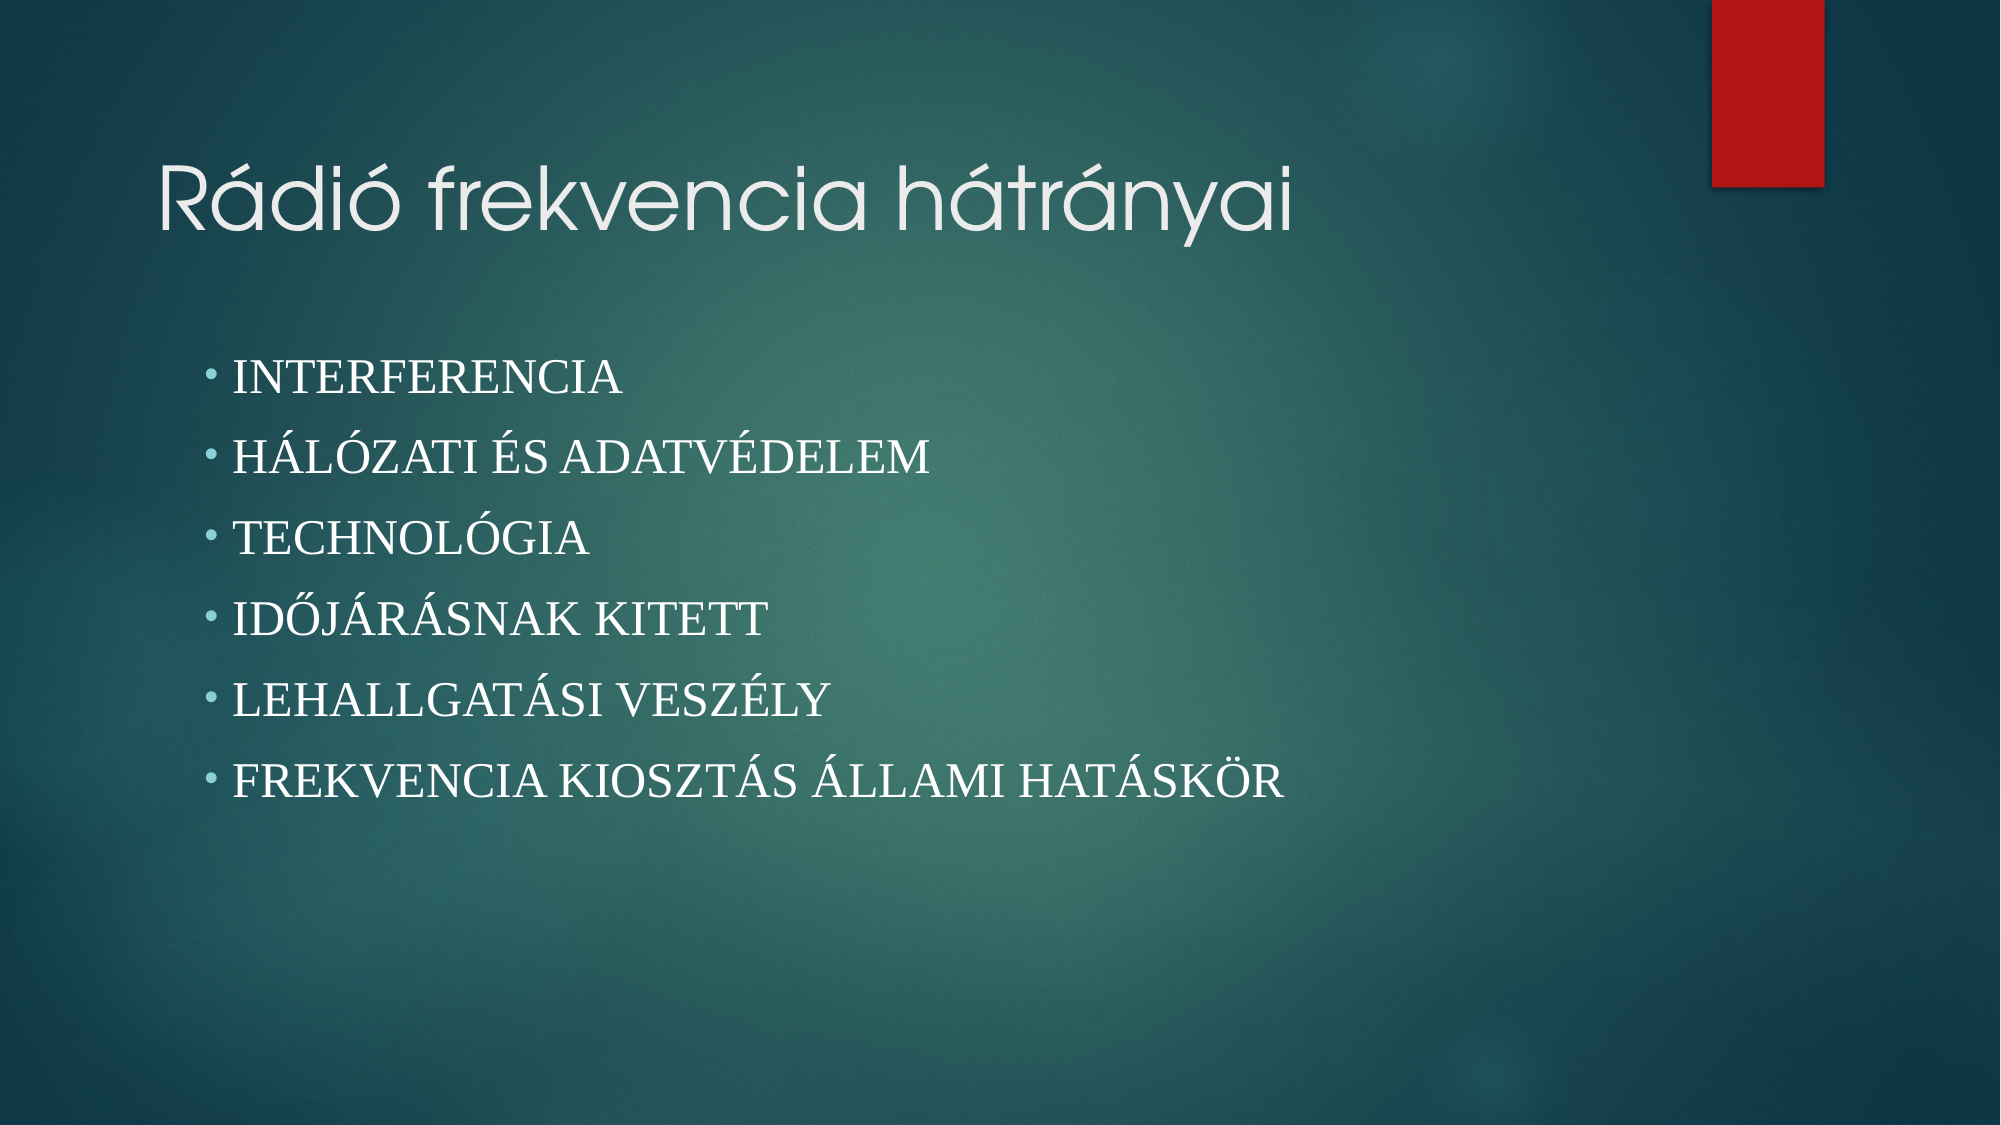

# Rádió frekvencia hátrányai
Interferencia
Hálózati és adatvédelem
Technológia
Időjárásnak kitett
Lehallgatási veszély
Frekvencia kiosztás állami hatáskör